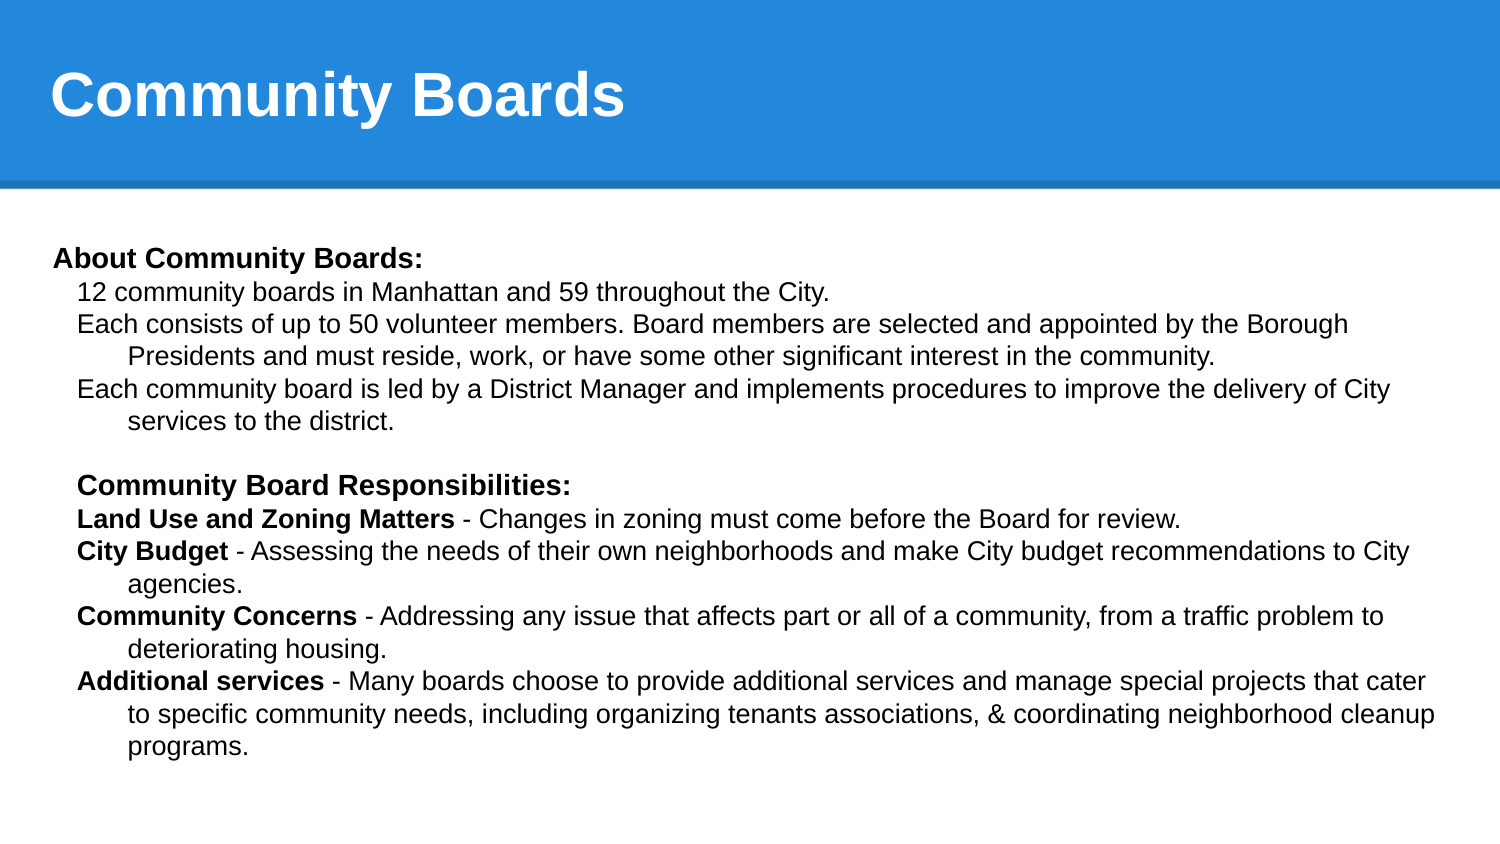

# Community Boards
About Community Boards:
12 community boards in Manhattan and 59 throughout the City.
Each consists of up to 50 volunteer members. Board members are selected and appointed by the Borough Presidents and must reside, work, or have some other significant interest in the community.
Each community board is led by a District Manager and implements procedures to improve the delivery of City services to the district.

Community Board Responsibilities:
Land Use and Zoning Matters - Changes in zoning must come before the Board for review.
City Budget - Assessing the needs of their own neighborhoods and make City budget recommendations to City agencies.
Community Concerns - Addressing any issue that affects part or all of a community, from a traffic problem to deteriorating housing.
Additional services - Many boards choose to provide additional services and manage special projects that cater to specific community needs, including organizing tenants associations, & coordinating neighborhood cleanup programs.